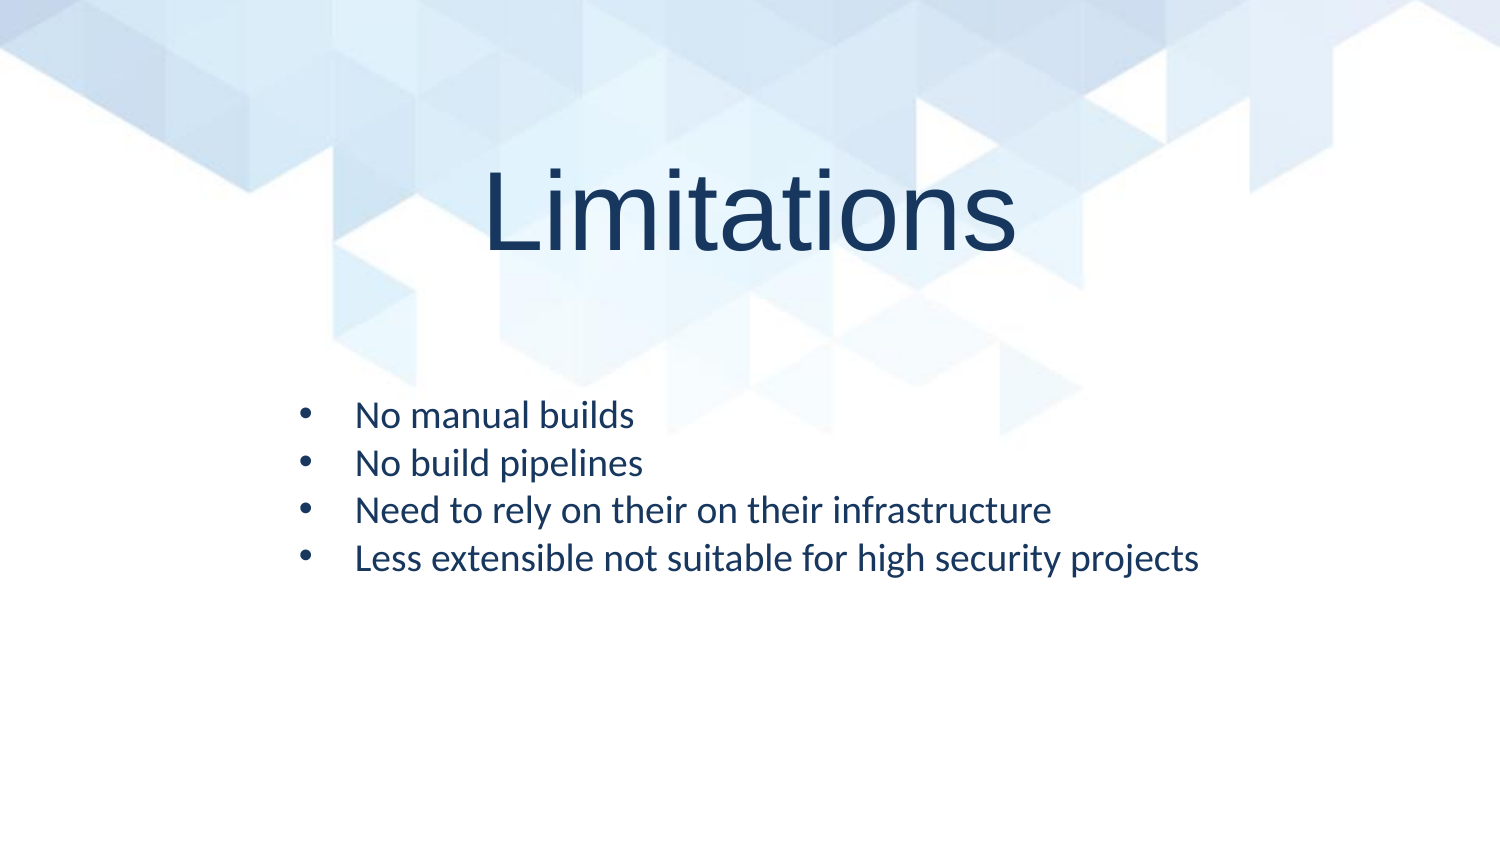

Limitations
No manual builds
No build pipelines
Need to rely on their on their infrastructure
Less extensible not suitable for high security projects